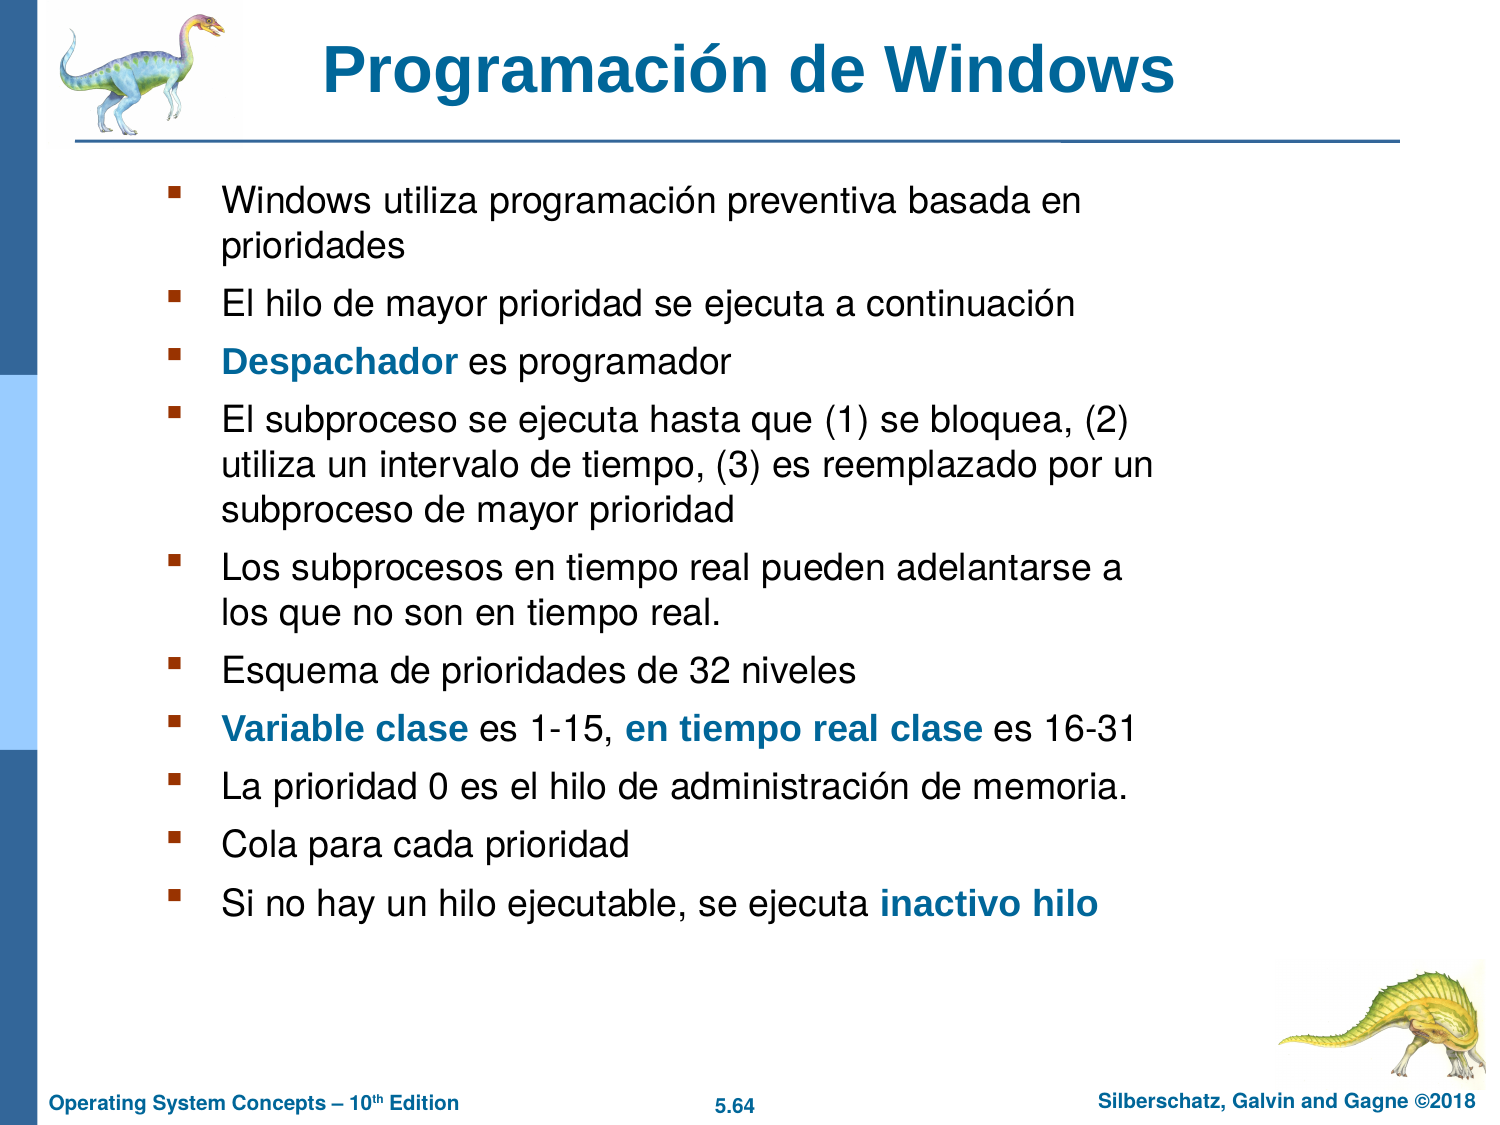

# Programación de Windows
Windows utiliza programación preventiva basada en prioridades
El hilo de mayor prioridad se ejecuta a continuación
Despachador es programador
El subproceso se ejecuta hasta que (1) se bloquea, (2) utiliza un intervalo de tiempo, (3) es reemplazado por un subproceso de mayor prioridad
Los subprocesos en tiempo real pueden adelantarse a los que no son en tiempo real.
Esquema de prioridades de 32 niveles
Variable clase es 1-15, en tiempo real clase es 16-31
La prioridad 0 es el hilo de administración de memoria.
Cola para cada prioridad
Si no hay un hilo ejecutable, se ejecuta inactivo hilo